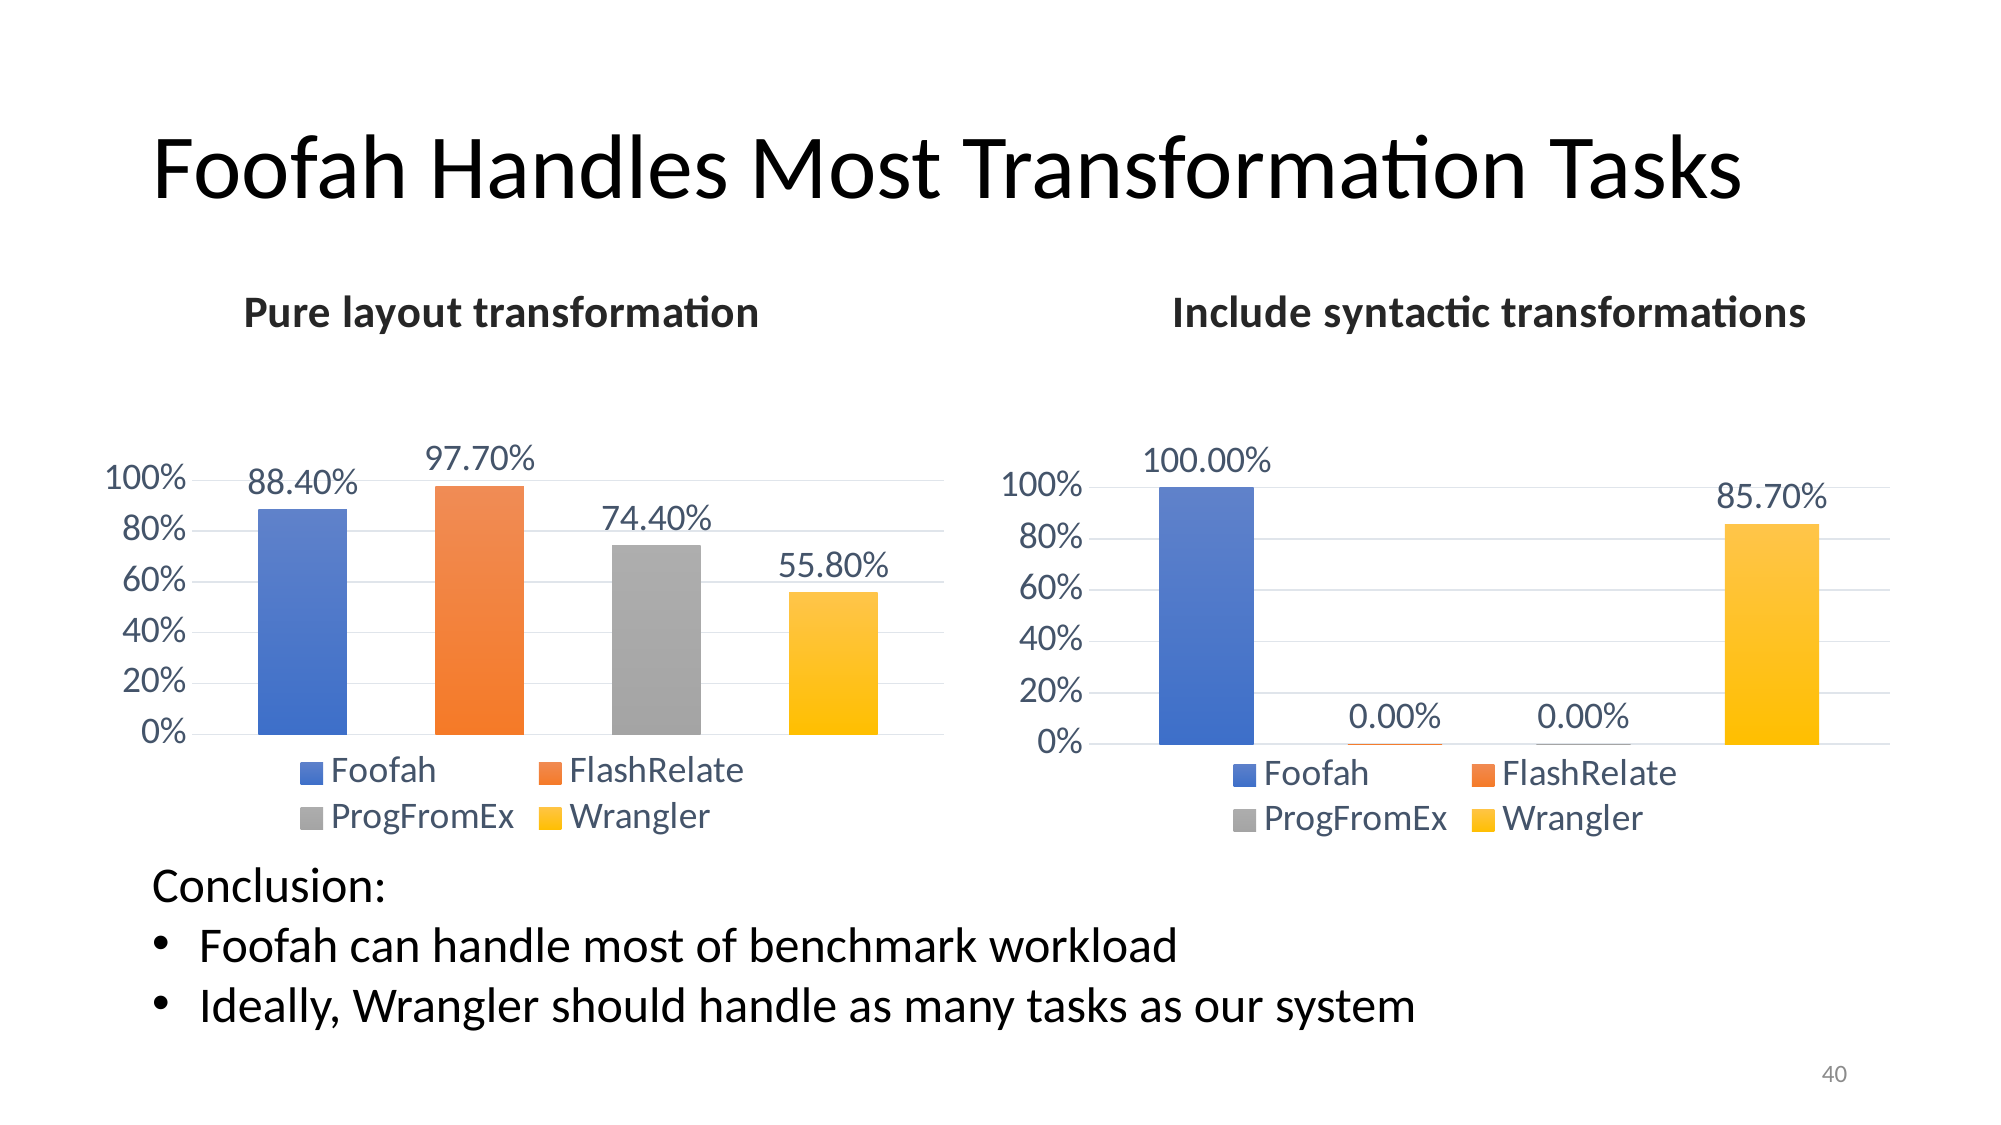

# Foofah Handles Most Transformation Tasks

### Chart: Pure layout transformation

| Category | Foofah | FlashRelate | ProgFromEx | Wrangler |
|---|---|---|---|---|
| Layout Transformation | 0.884 | 0.977 | 0.744 | 0.558 |

### Chart: Include syntactic transformations

| Category | Foofah | FlashRelate | ProgFromEx | Wrangler |
|---|---|---|---|---|
| Syntactic Transformation | 1.0 | 0.0 | 0.0 | 0.857 |
Conclusion:
Foofah can handle most of benchmark workload
Ideally, Wrangler should handle as many tasks as our system
40